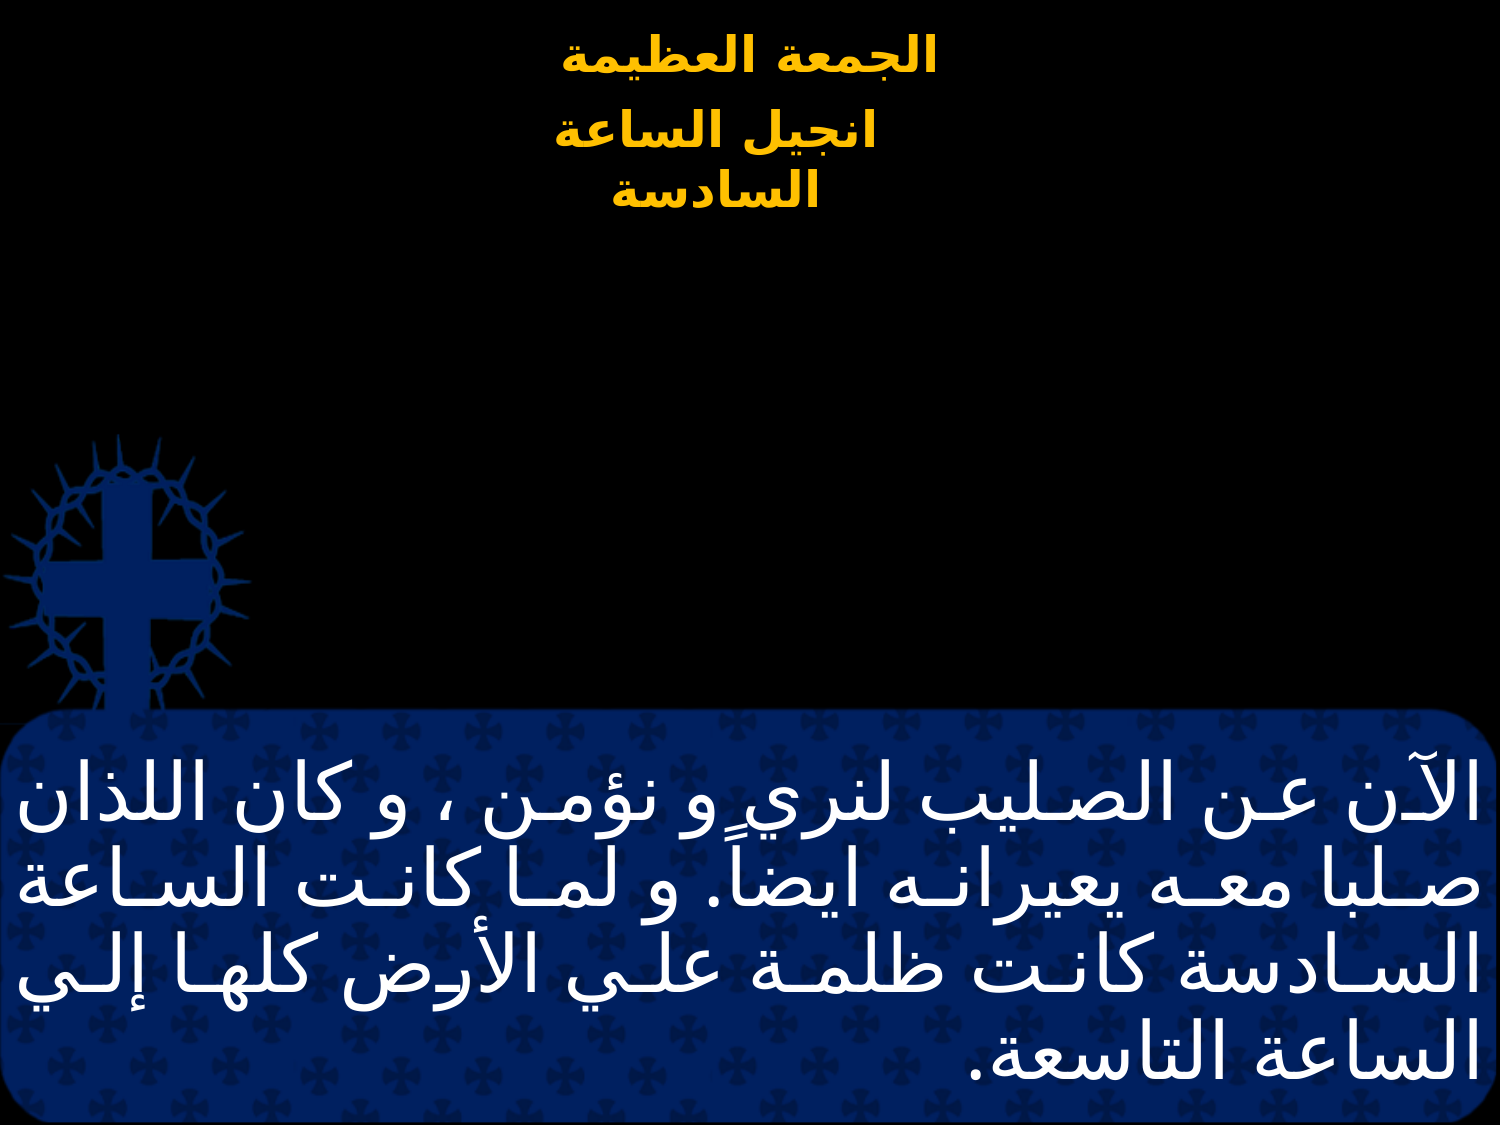

# الآن عن الصليب لنري و نؤمن ، و كان اللذان صلبا معه يعيرانه ايضاً. و لما كانت الساعة السادسة كانت ظلمة علي الأرض كلها إلي الساعة التاسعة.